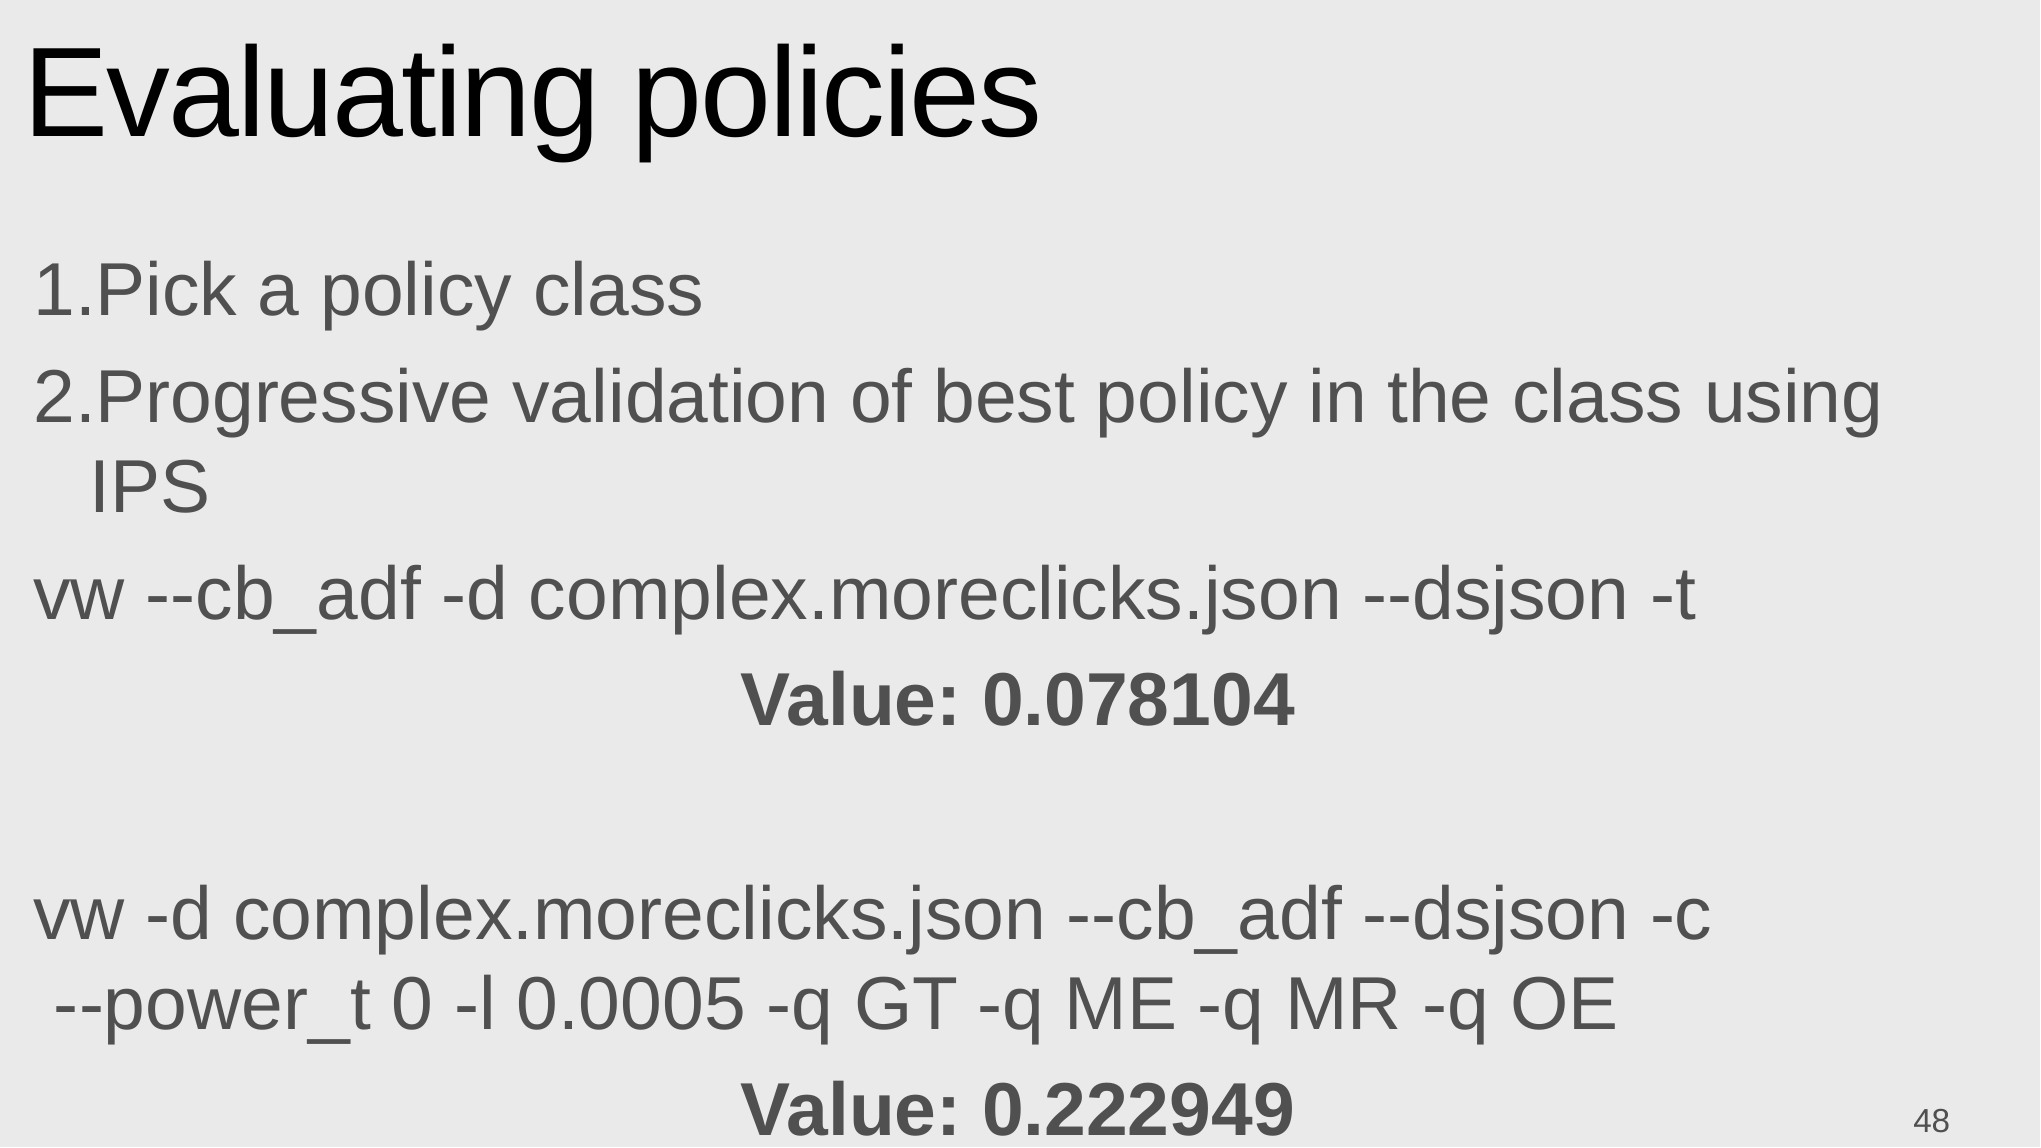

# Evaluating policies
Pick a policy class
Progressive validation of best policy in the class using IPS
vw --cb_adf -d complex.moreclicks.json --dsjson -t
Value: 0.078104

vw -d complex.moreclicks.json --cb_adf --dsjson -c               --power_t 0 -l 0.0005 -q GT -q ME -q MR -q OE
Value: 0.222949